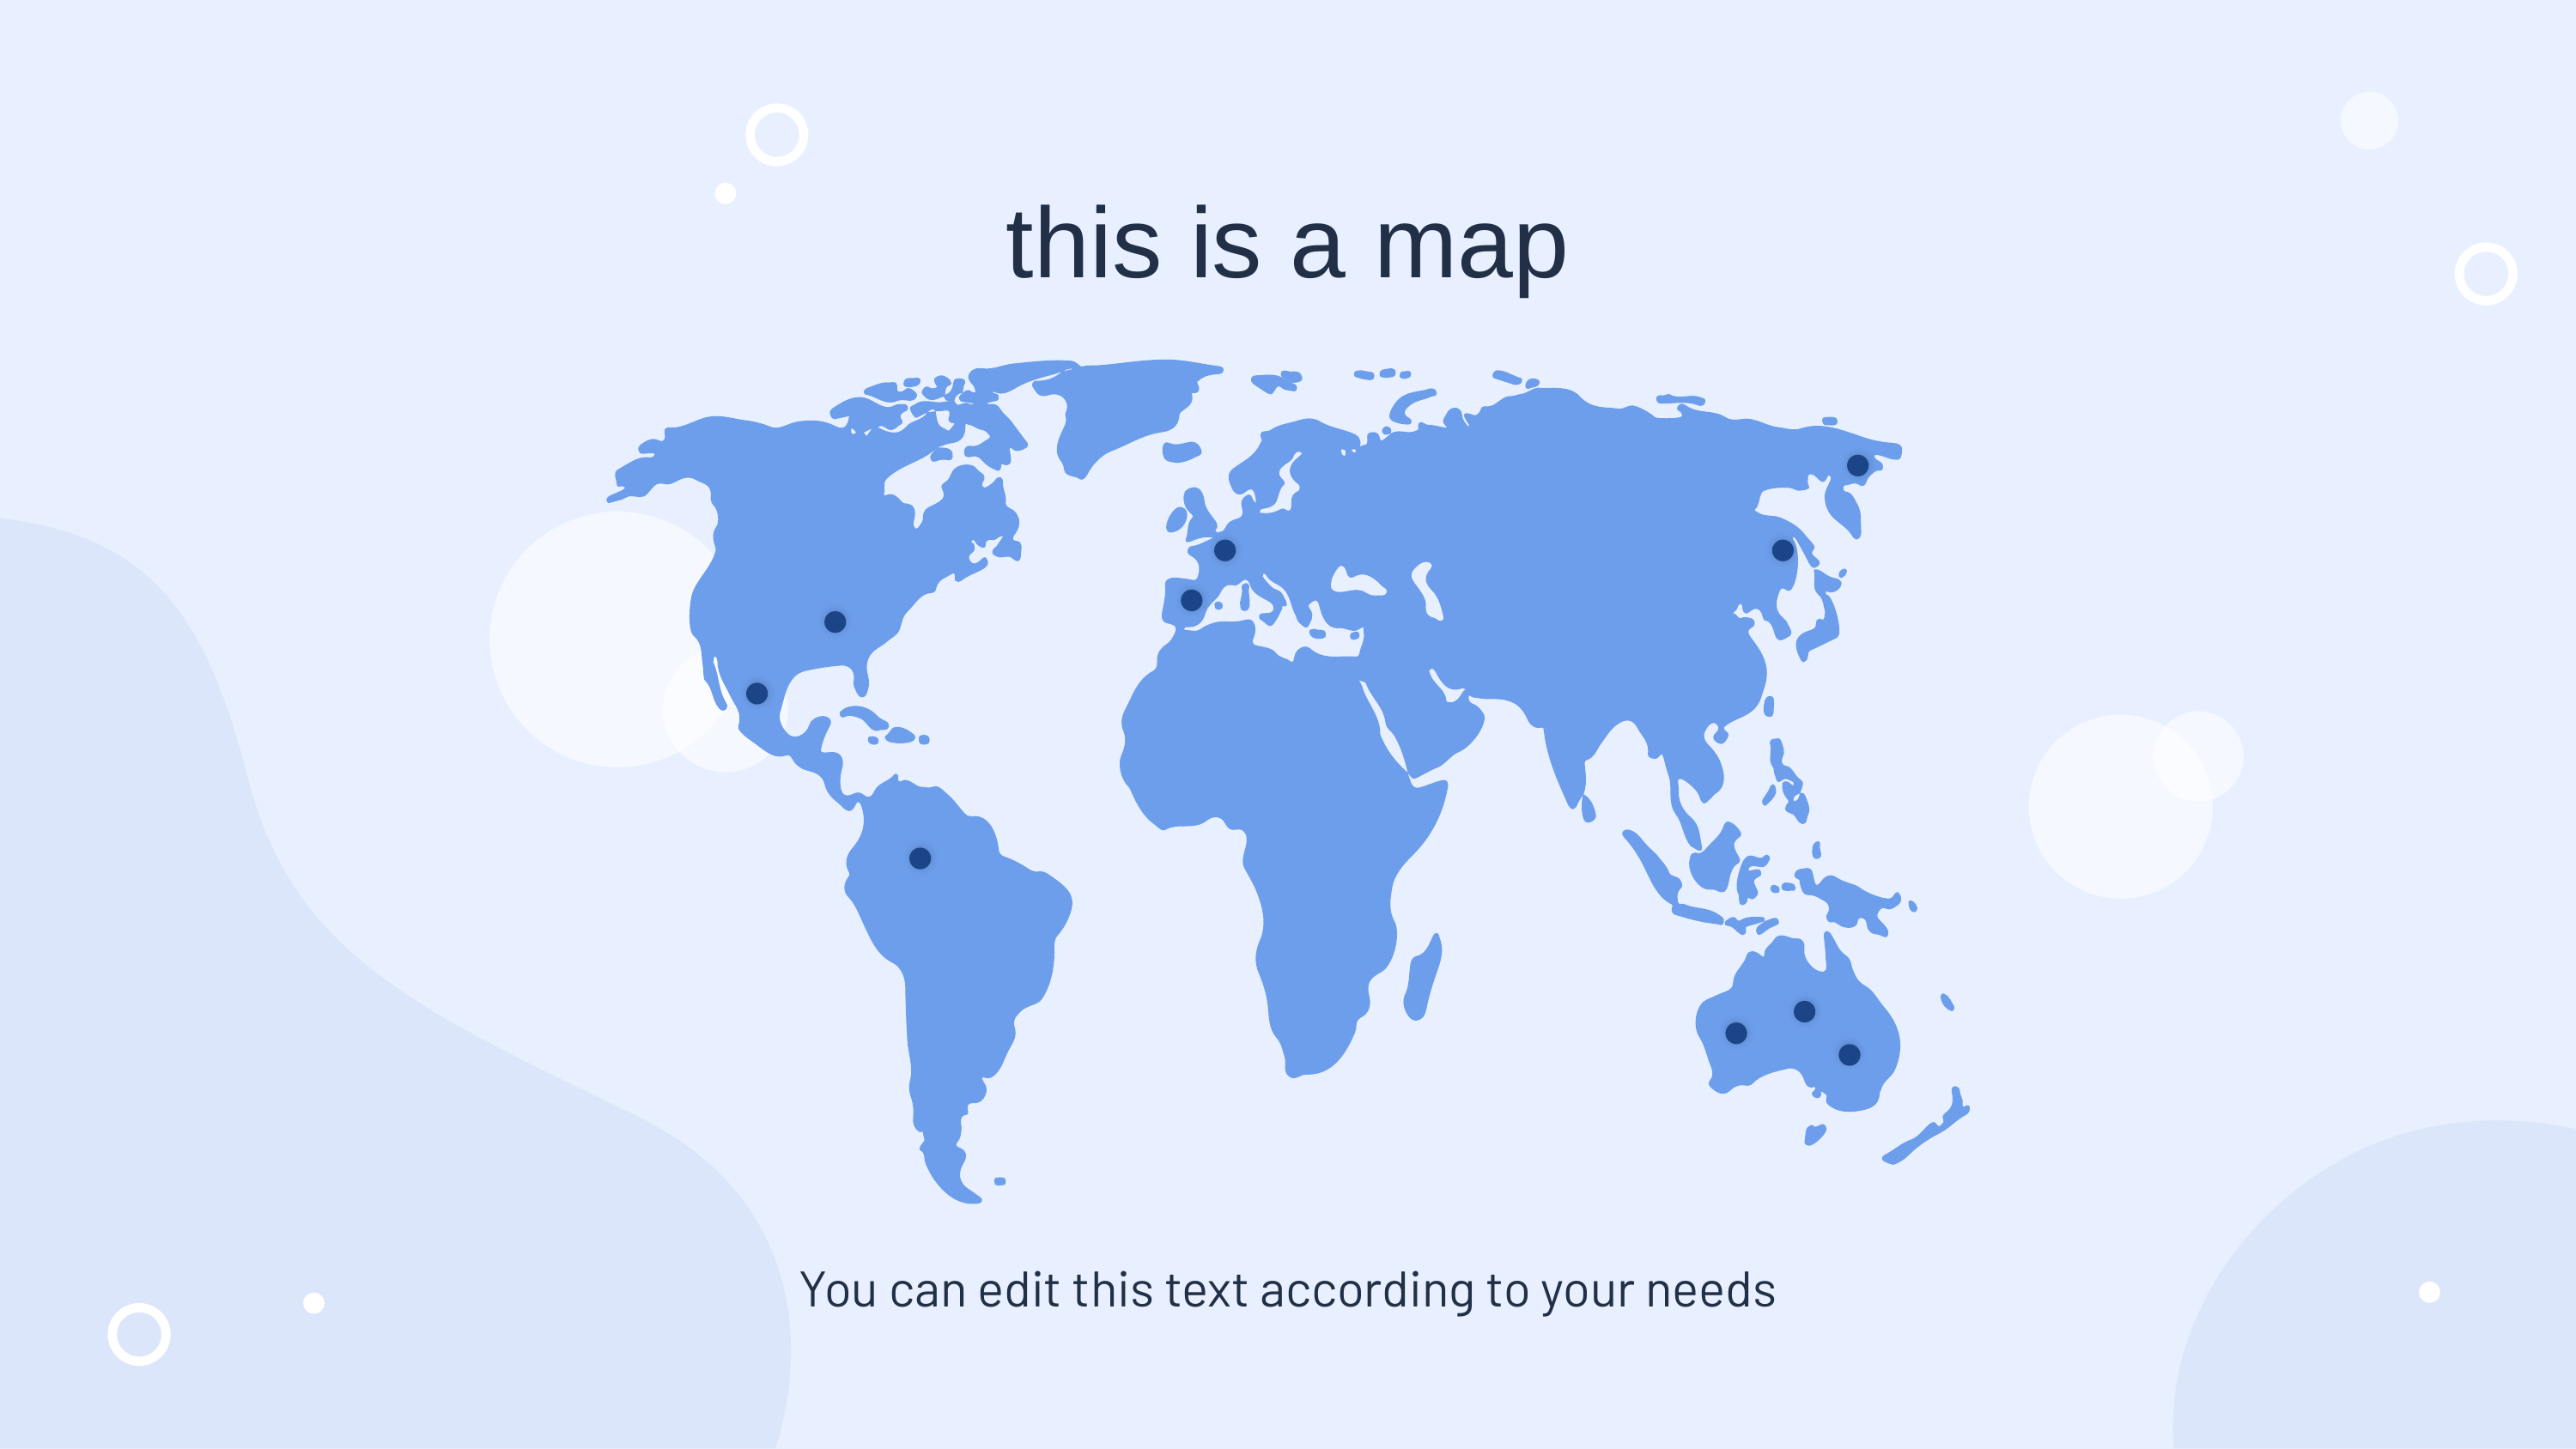

# this is a map

You can edit this text according to your needs